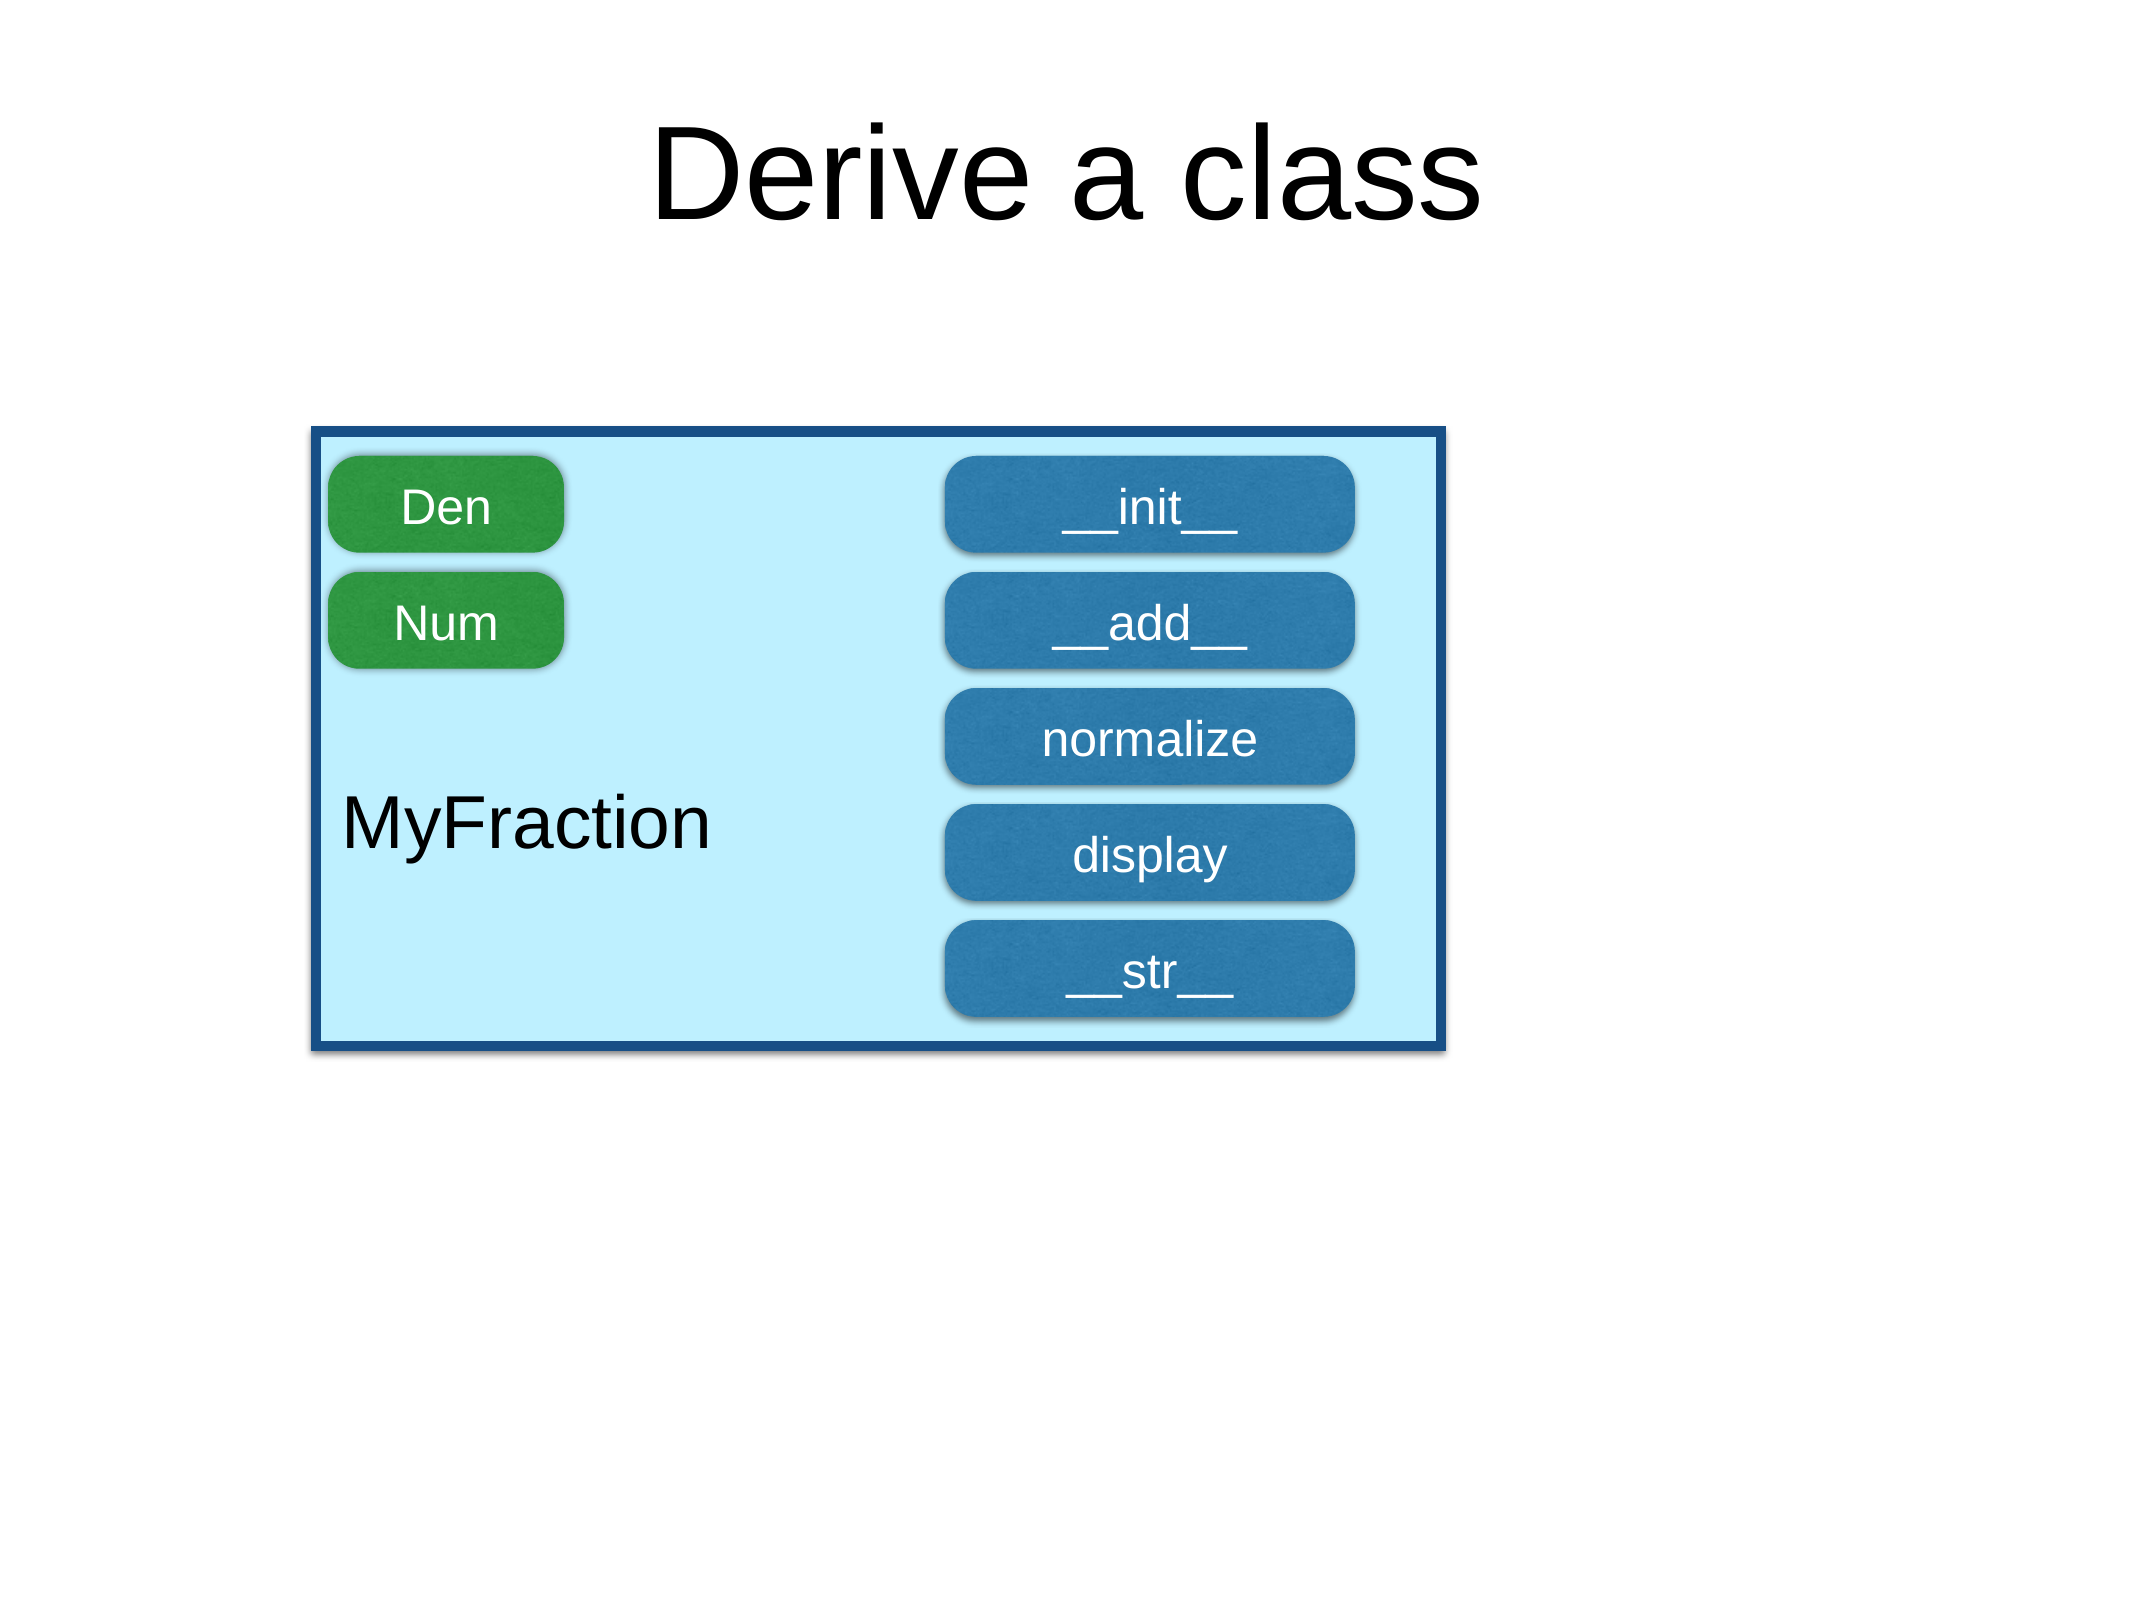

Derive a class

Den
__init__
Num
__add__
normalize
MyFraction
display
__str__